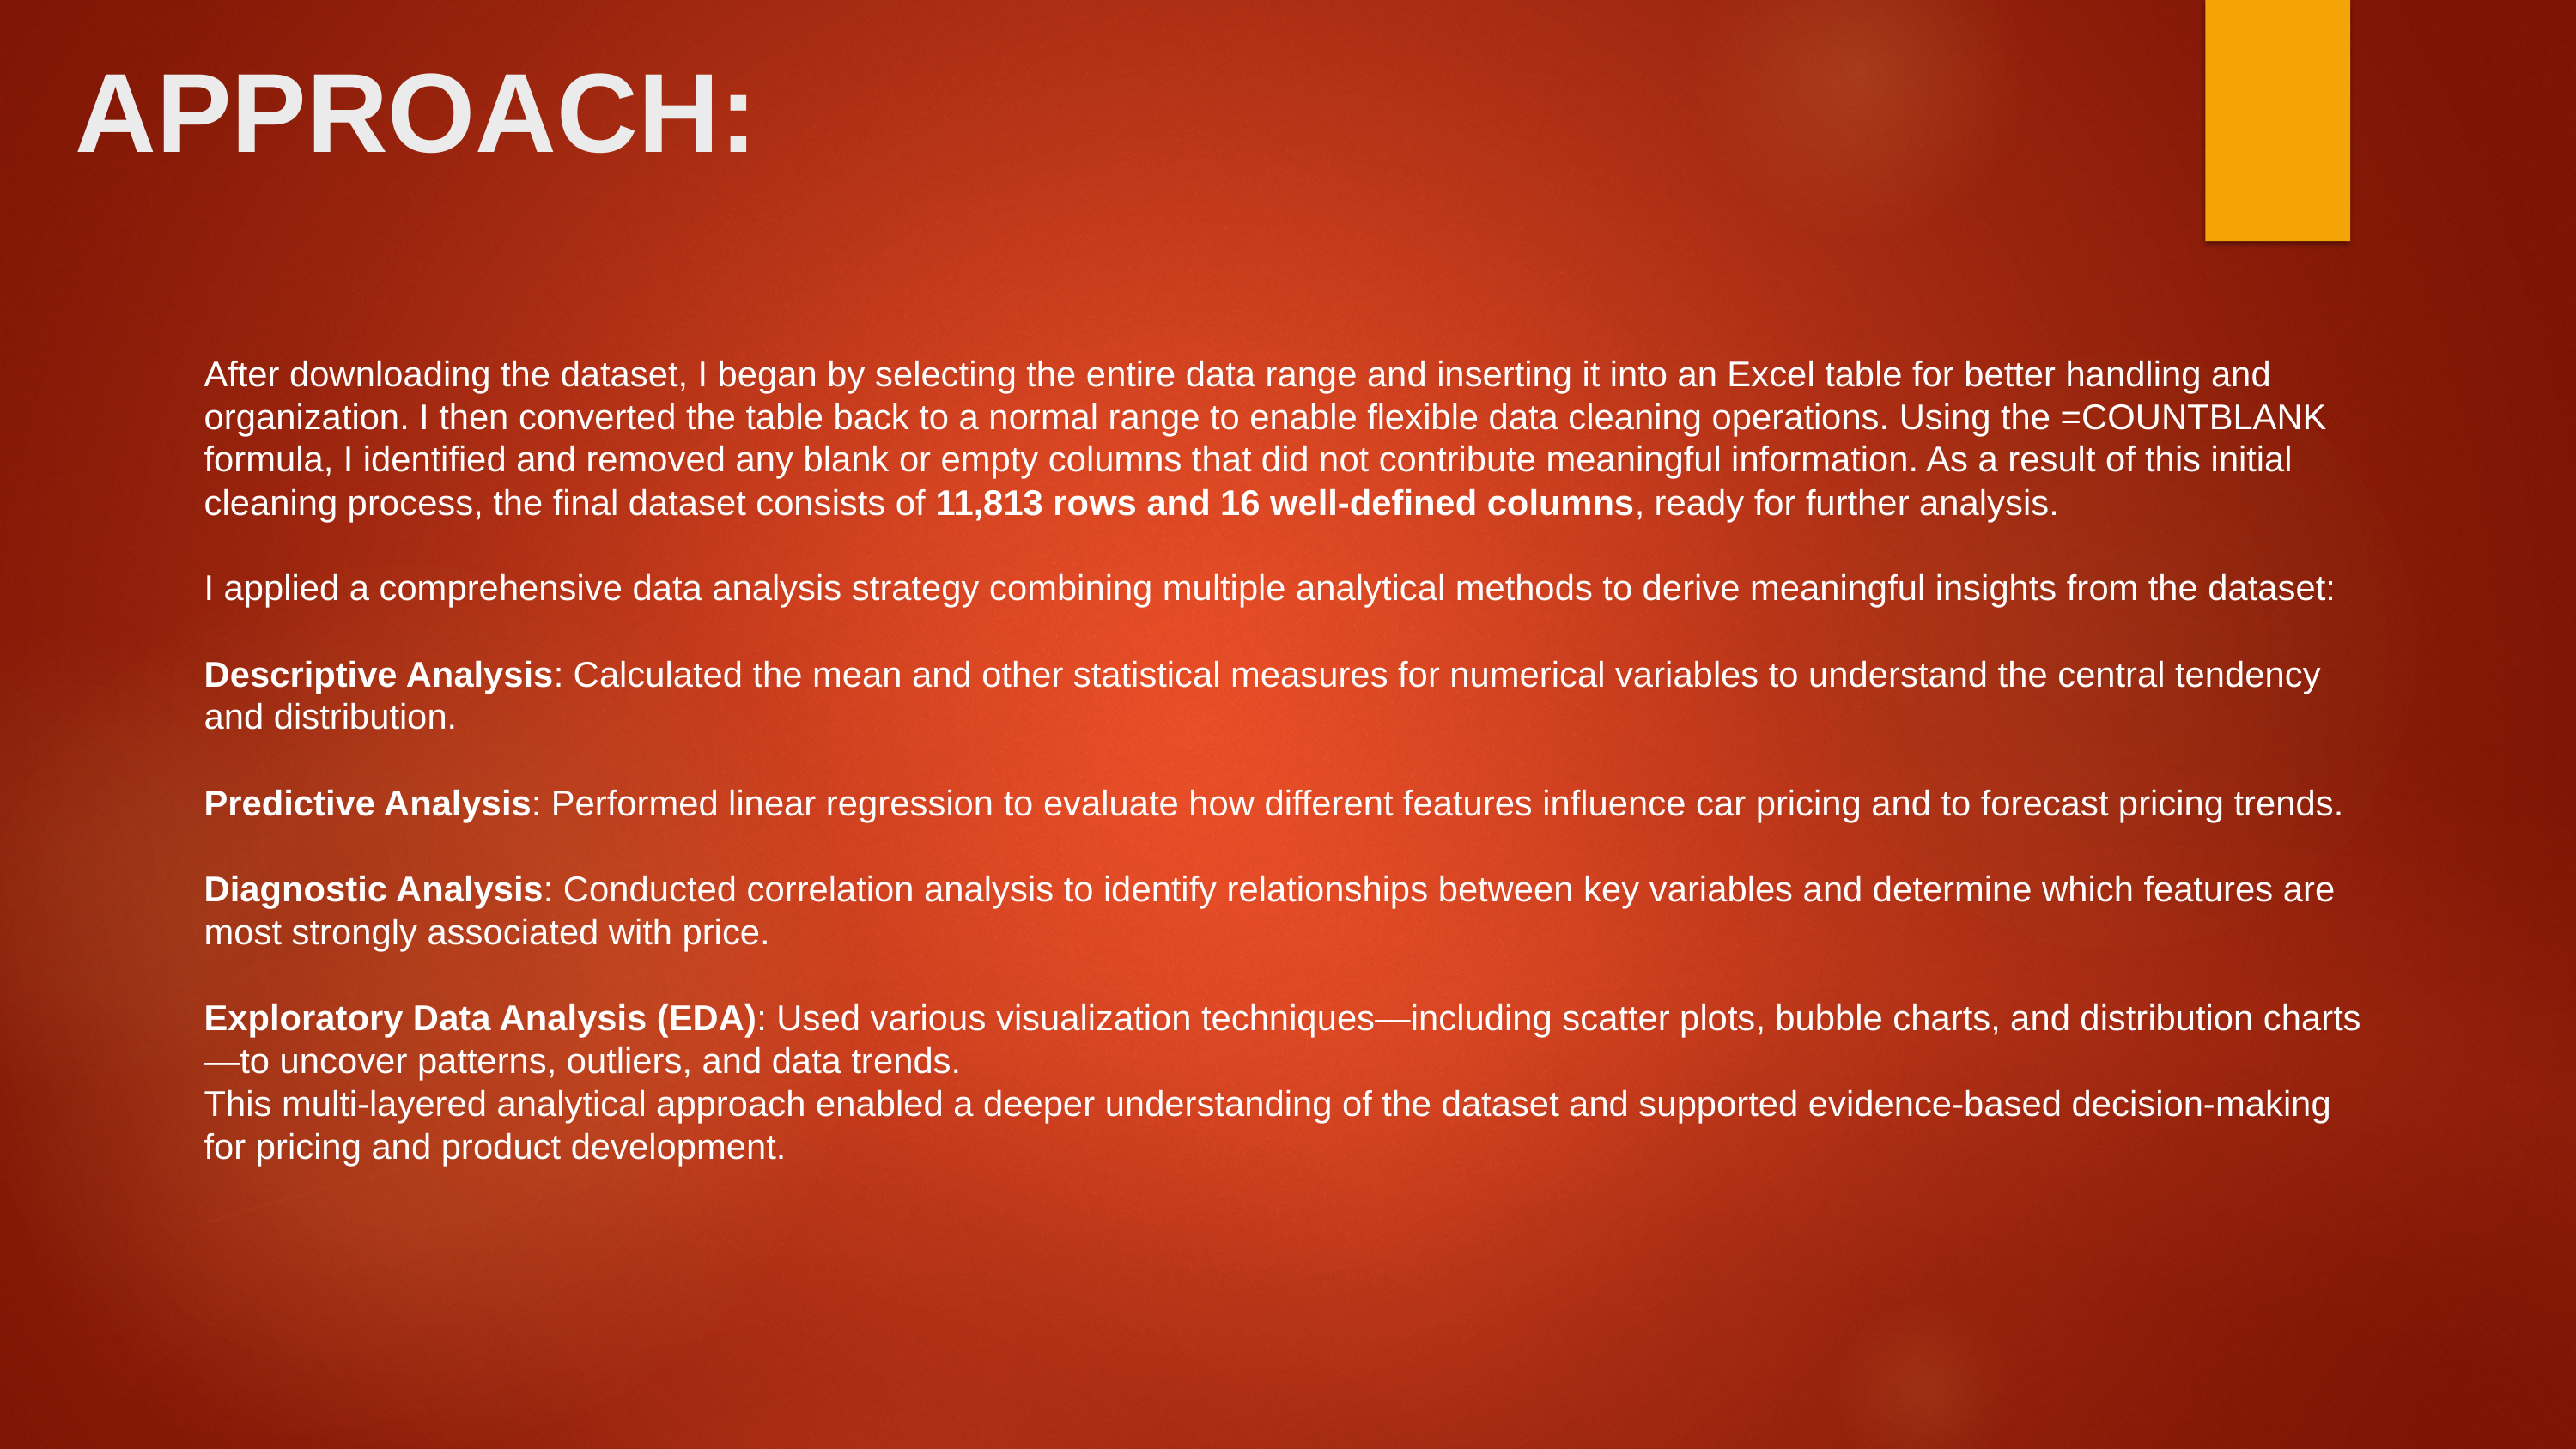

# APPROACH:
After downloading the dataset, I began by selecting the entire data range and inserting it into an Excel table for better handling and organization. I then converted the table back to a normal range to enable flexible data cleaning operations. Using the =COUNTBLANK formula, I identified and removed any blank or empty columns that did not contribute meaningful information. As a result of this initial cleaning process, the final dataset consists of 11,813 rows and 16 well-defined columns, ready for further analysis.

I applied a comprehensive data analysis strategy combining multiple analytical methods to derive meaningful insights from the dataset:

Descriptive Analysis: Calculated the mean and other statistical measures for numerical variables to understand the central tendency and distribution.

Predictive Analysis: Performed linear regression to evaluate how different features influence car pricing and to forecast pricing trends.

Diagnostic Analysis: Conducted correlation analysis to identify relationships between key variables and determine which features are most strongly associated with price.

Exploratory Data Analysis (EDA): Used various visualization techniques—including scatter plots, bubble charts, and distribution charts—to uncover patterns, outliers, and data trends.
This multi-layered analytical approach enabled a deeper understanding of the dataset and supported evidence-based decision-making for pricing and product development.